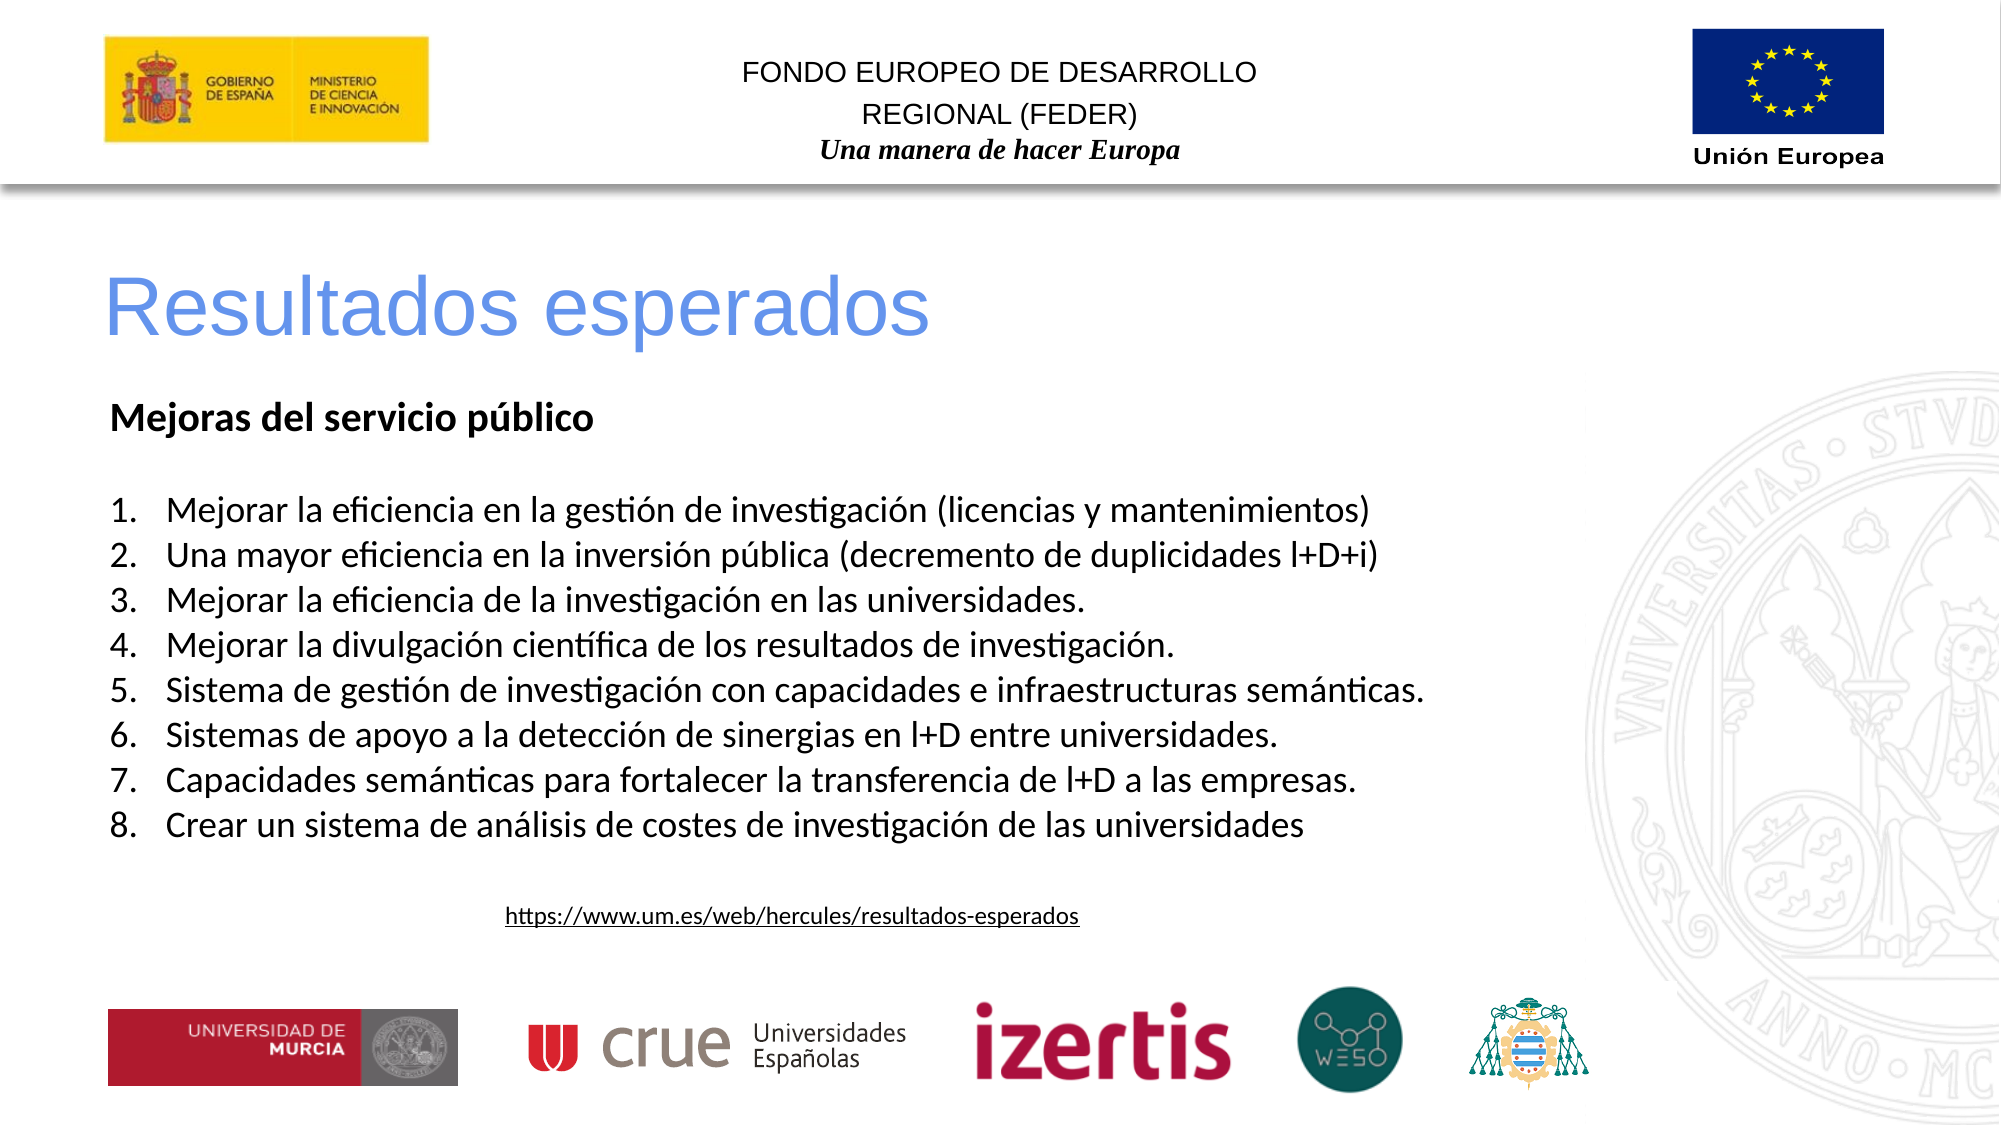

Resultados esperados
Mejoras del servicio público

Mejorar la eficiencia en la gestión de investigación (licencias y mantenimientos)
Una mayor eficiencia en la inversión pública (decremento de duplicidades l+D+i)
Mejorar la eficiencia de la investigación en las universidades.
Mejorar la divulgación científica de los resultados de investigación.
Sistema de gestión de investigación con capacidades e infraestructuras semánticas.
Sistemas de apoyo a la detección de sinergias en l+D entre universidades.
Capacidades semánticas para fortalecer la transferencia de l+D a las empresas.
Crear un sistema de análisis de costes de investigación de las universidades

https://www.um.es/web/hercules/resultados-esperados